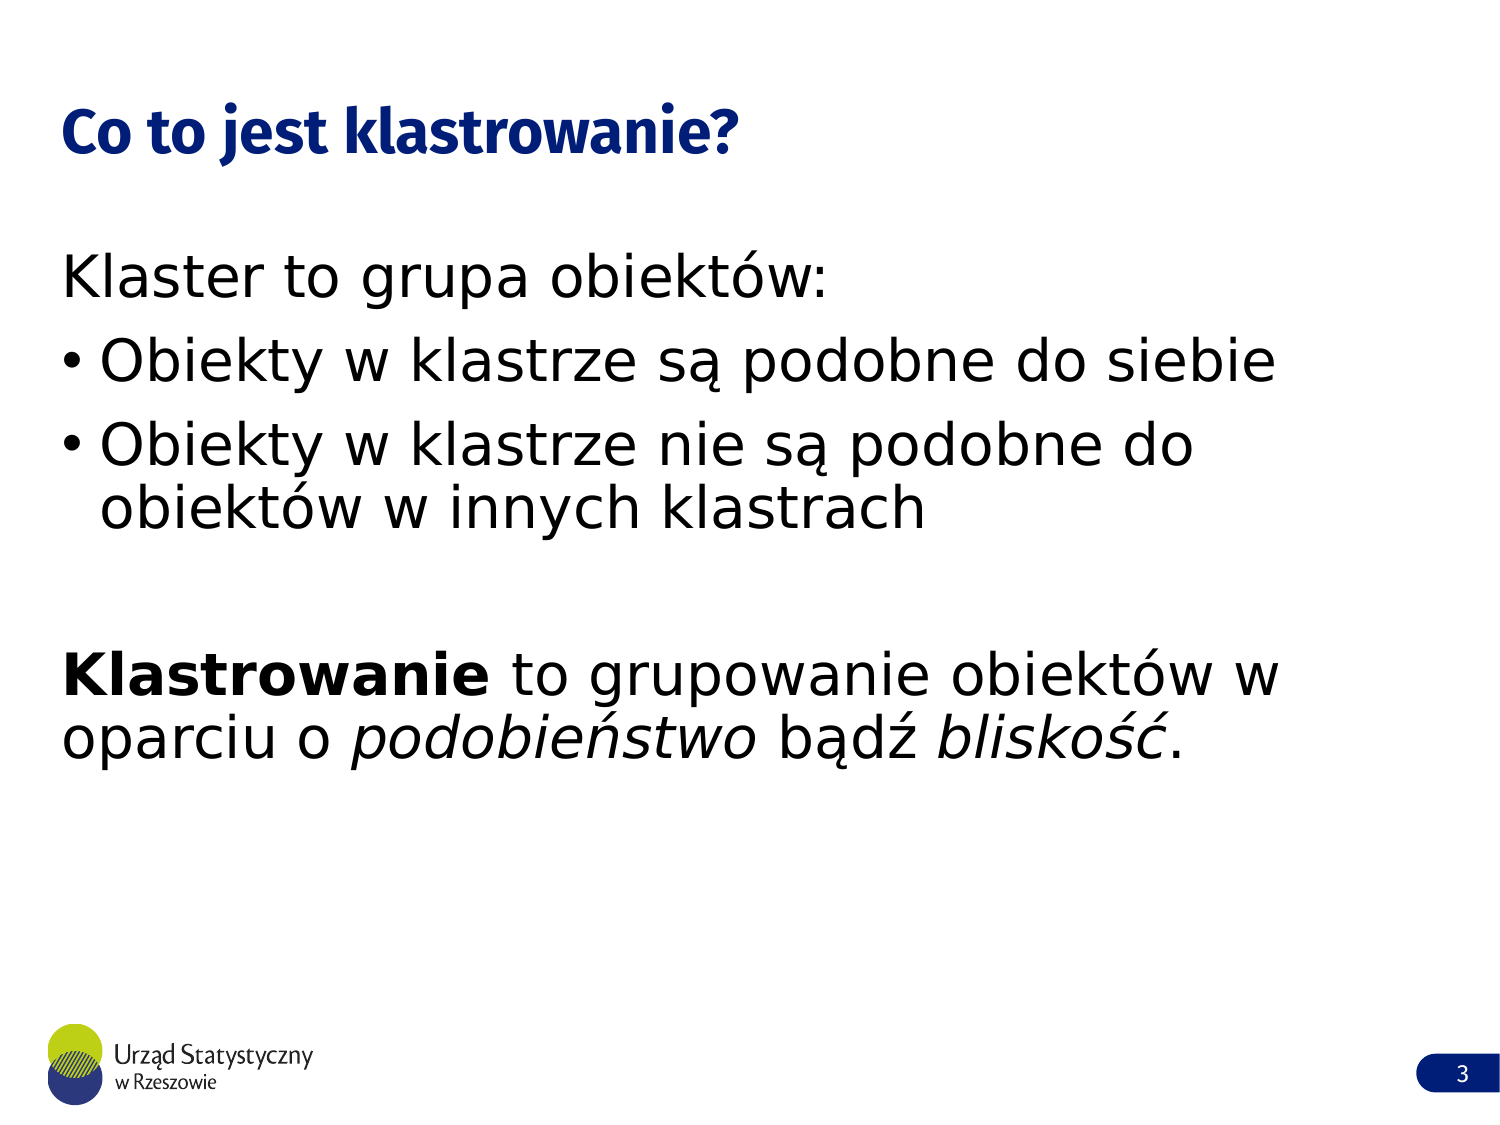

# Co to jest klastrowanie?
Klaster to grupa obiektów:
Obiekty w klastrze są podobne do siebie
Obiekty w klastrze nie są podobne do obiektów w innych klastrach

Klastrowanie to grupowanie obiektów w oparciu o podobieństwo bądź bliskość.

3